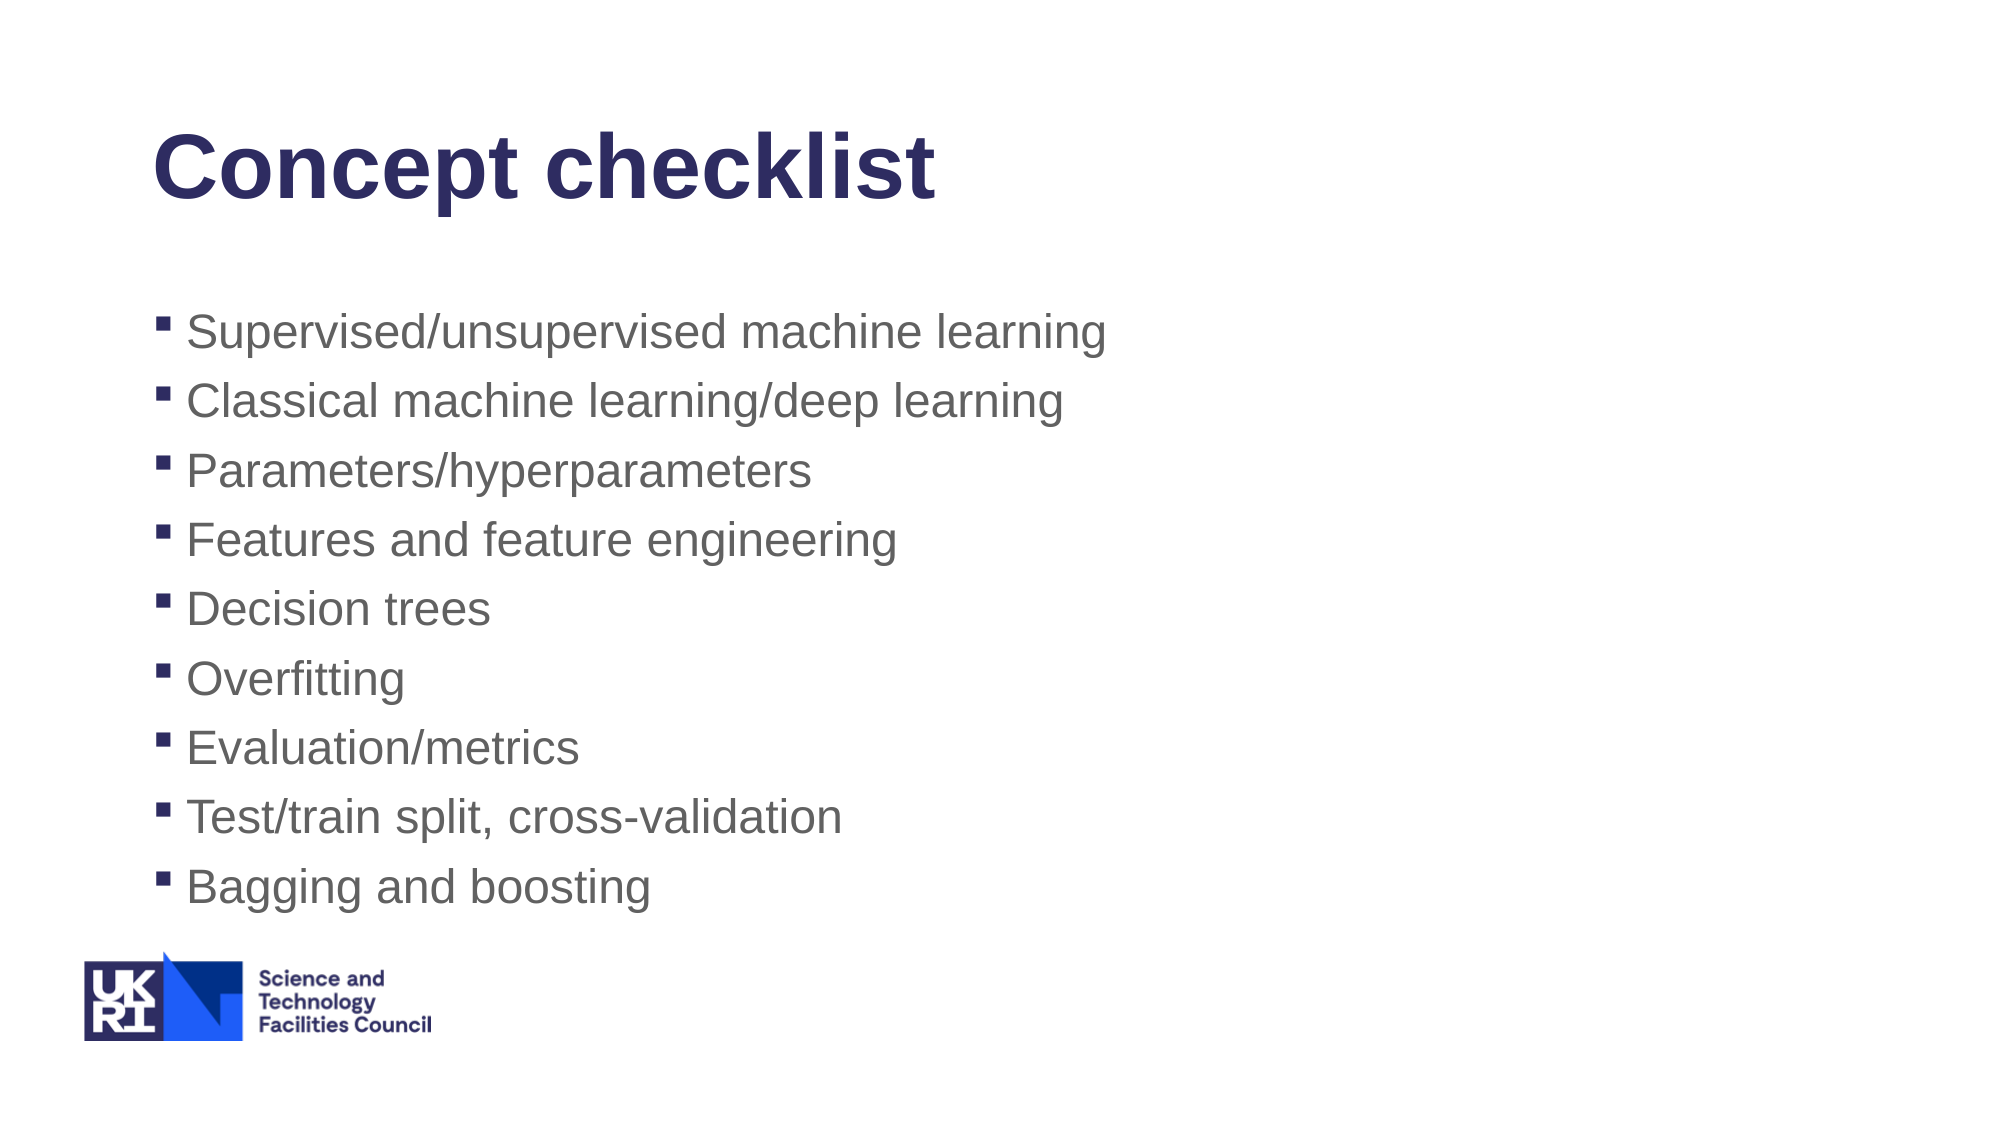

# Concept checklist
Supervised/unsupervised machine learning
Classical machine learning/deep learning
Parameters/hyperparameters
Features and feature engineering
Decision trees
Overfitting
Evaluation/metrics
Test/train split, cross-validation
Bagging and boosting